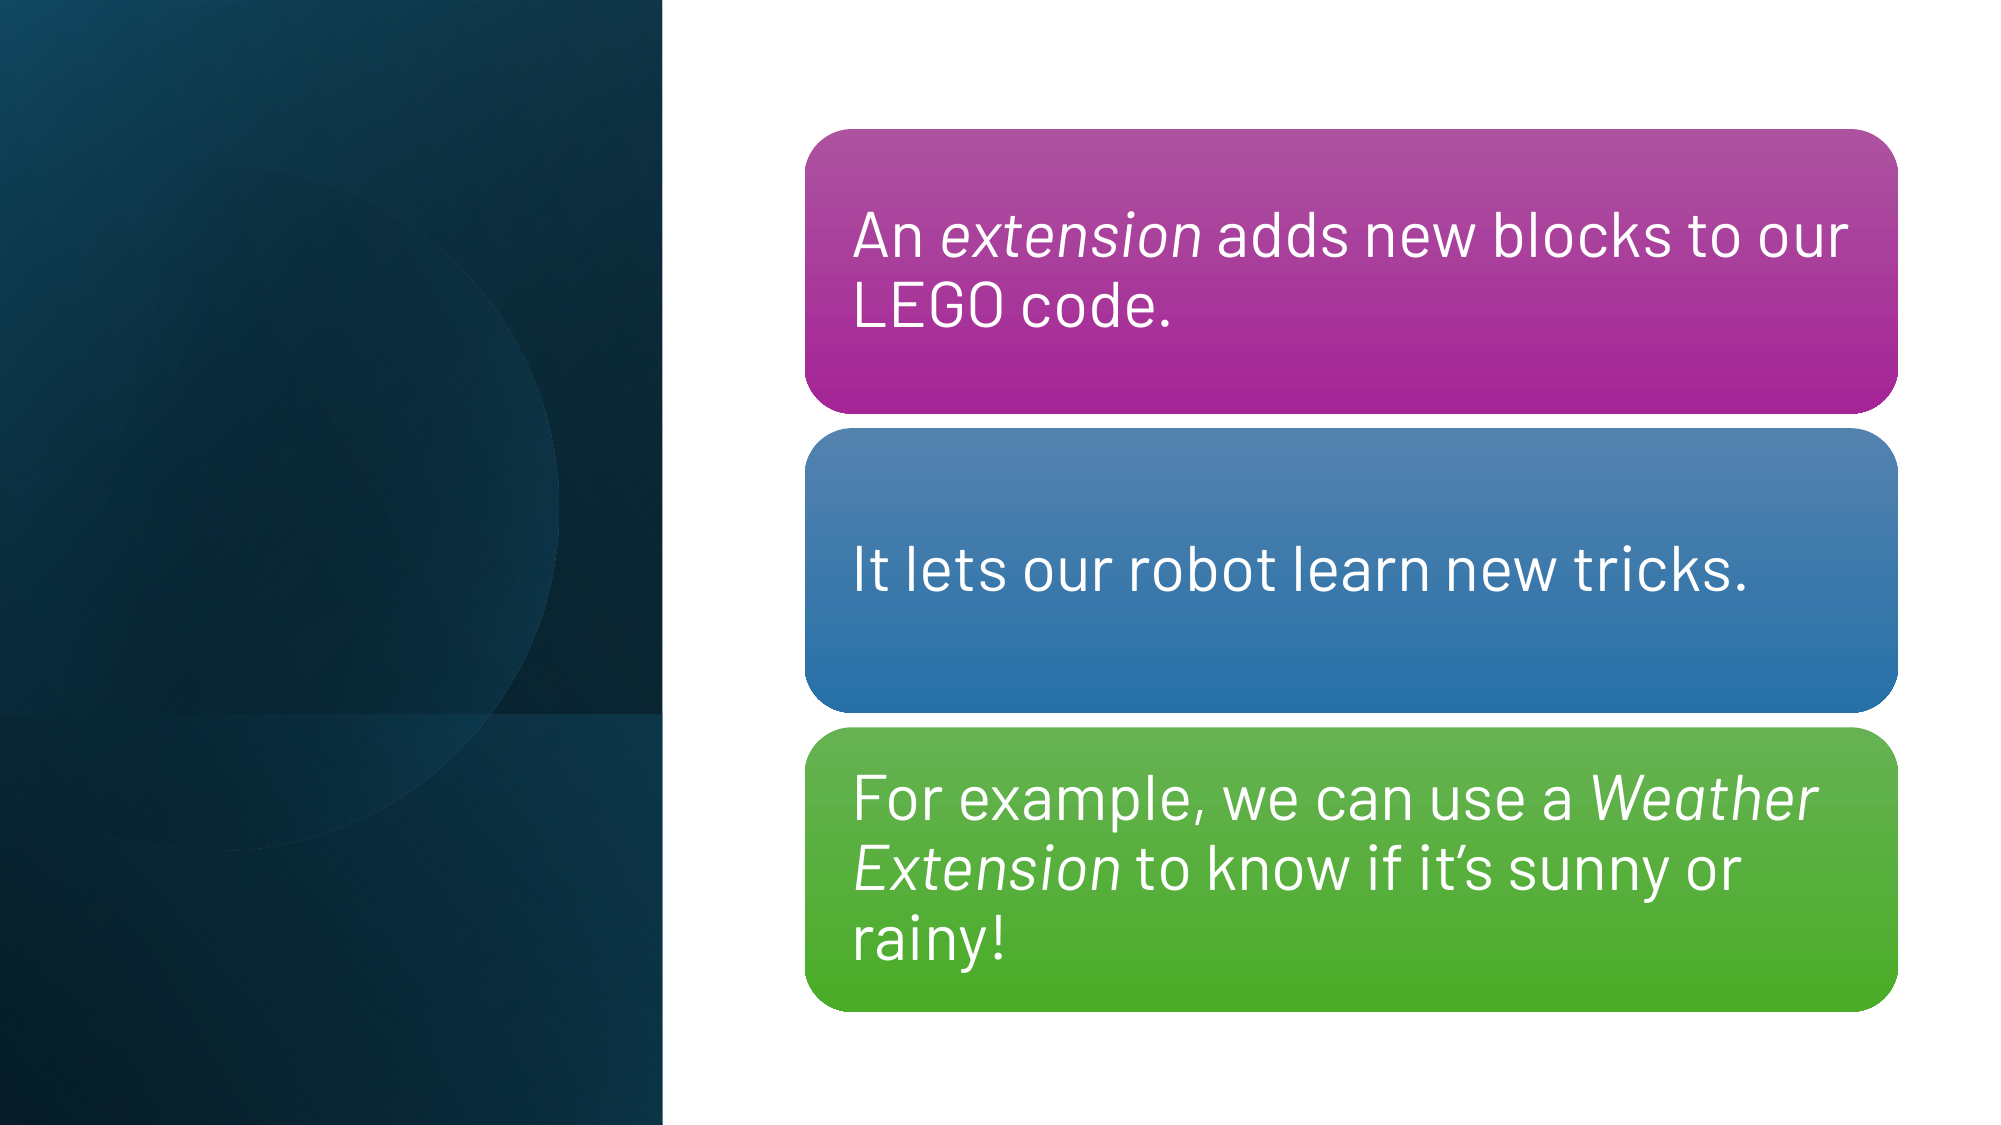

An extension adds new blocks to our LEGO code.
It lets our robot learn new tricks.
For example, we can use a Weather Extension to know if it’s sunny or rainy!

#